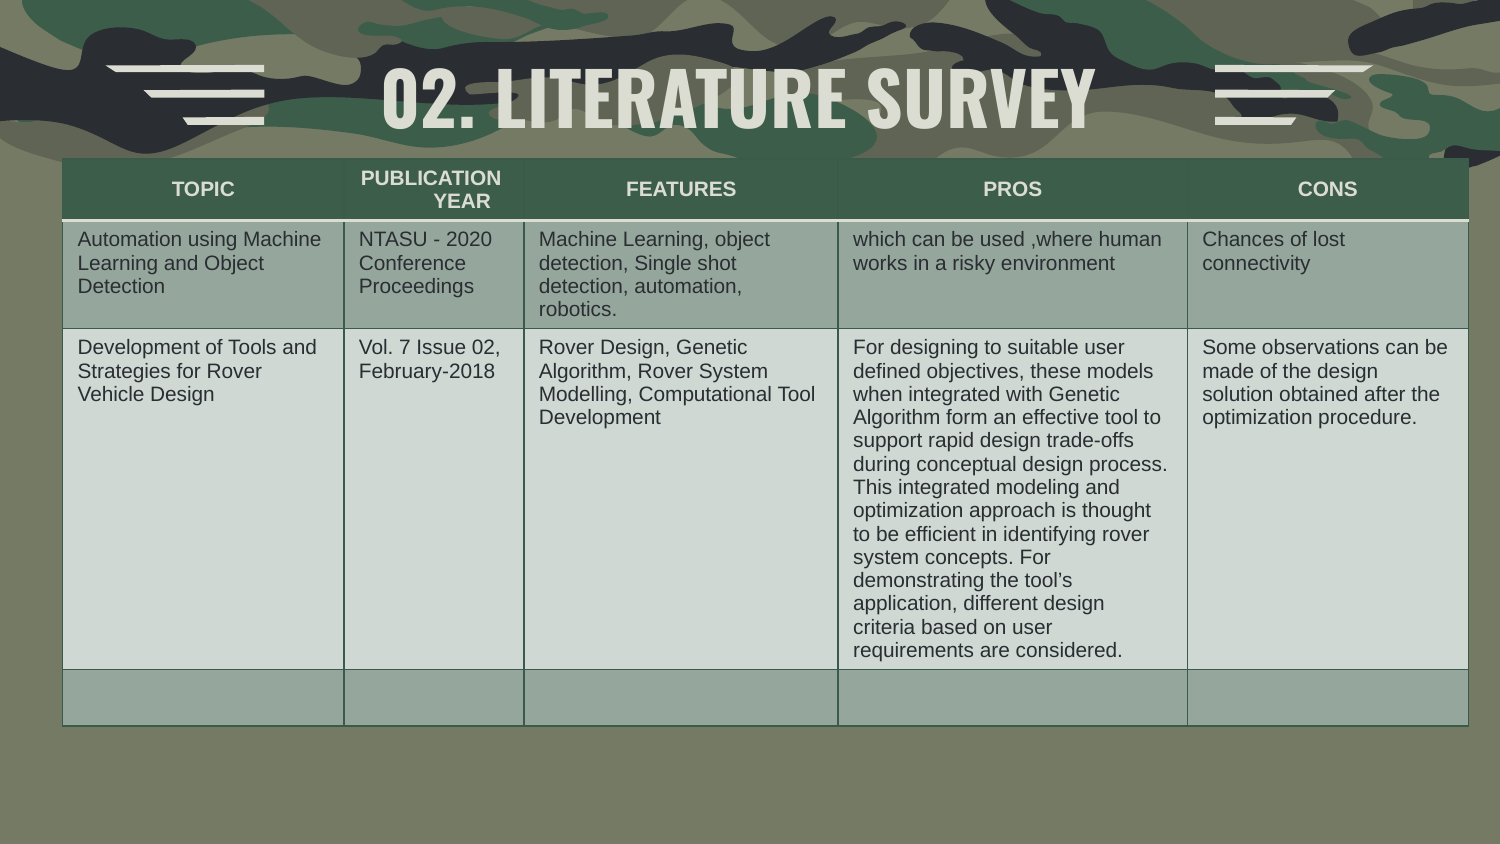

02. LITERATURE SURVEY

| TOPIC | PUBLICATION YEAR | FEATURES | PROS | CONS |
| --- | --- | --- | --- | --- |
| Automation using Machine Learning and Object Detection | NTASU - 2020 Conference Proceedings | Machine Learning, object detection, Single shot detection, automation, robotics. | which can be used ,where human works in a risky environment | Chances of lost connectivity |
| Development of Tools and Strategies for Rover Vehicle Design | Vol. 7 Issue 02, February-2018 | Rover Design, Genetic Algorithm, Rover System Modelling, Computational Tool Development | For designing to suitable user defined objectives, these models when integrated with Genetic Algorithm form an effective tool to support rapid design trade-offs during conceptual design process. This integrated modeling and optimization approach is thought to be efficient in identifying rover system concepts. For demonstrating the tool’s application, different design criteria based on user requirements are considered. | Some observations can be made of the design solution obtained after the optimization procedure. |
|  |  |  |  |  |